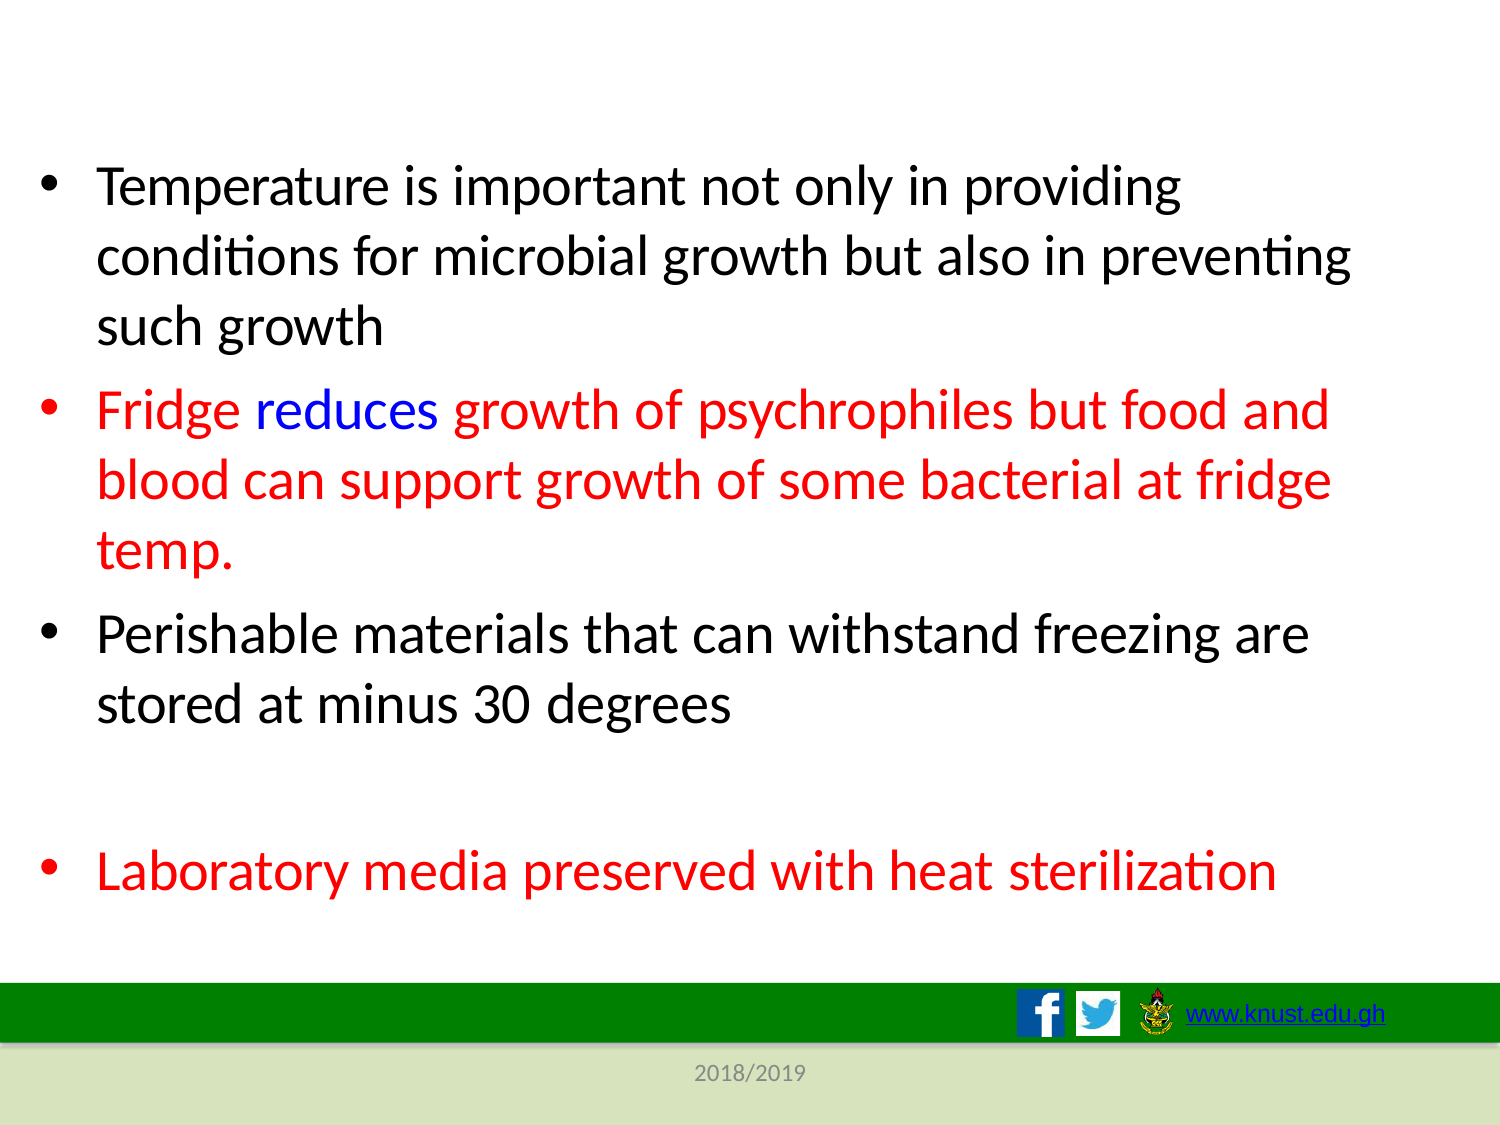

Temperature is important not only in providing  conditions for microbial growth but also in preventing  such growth
Fridge reduces growth of psychrophiles but food and  blood can support growth of some bacterial at fridge  temp.
Perishable materials that can withstand freezing are  stored at minus 30 degrees

Laboratory media preserved with heat sterilization
www.knust.edu.gh
2018/2019